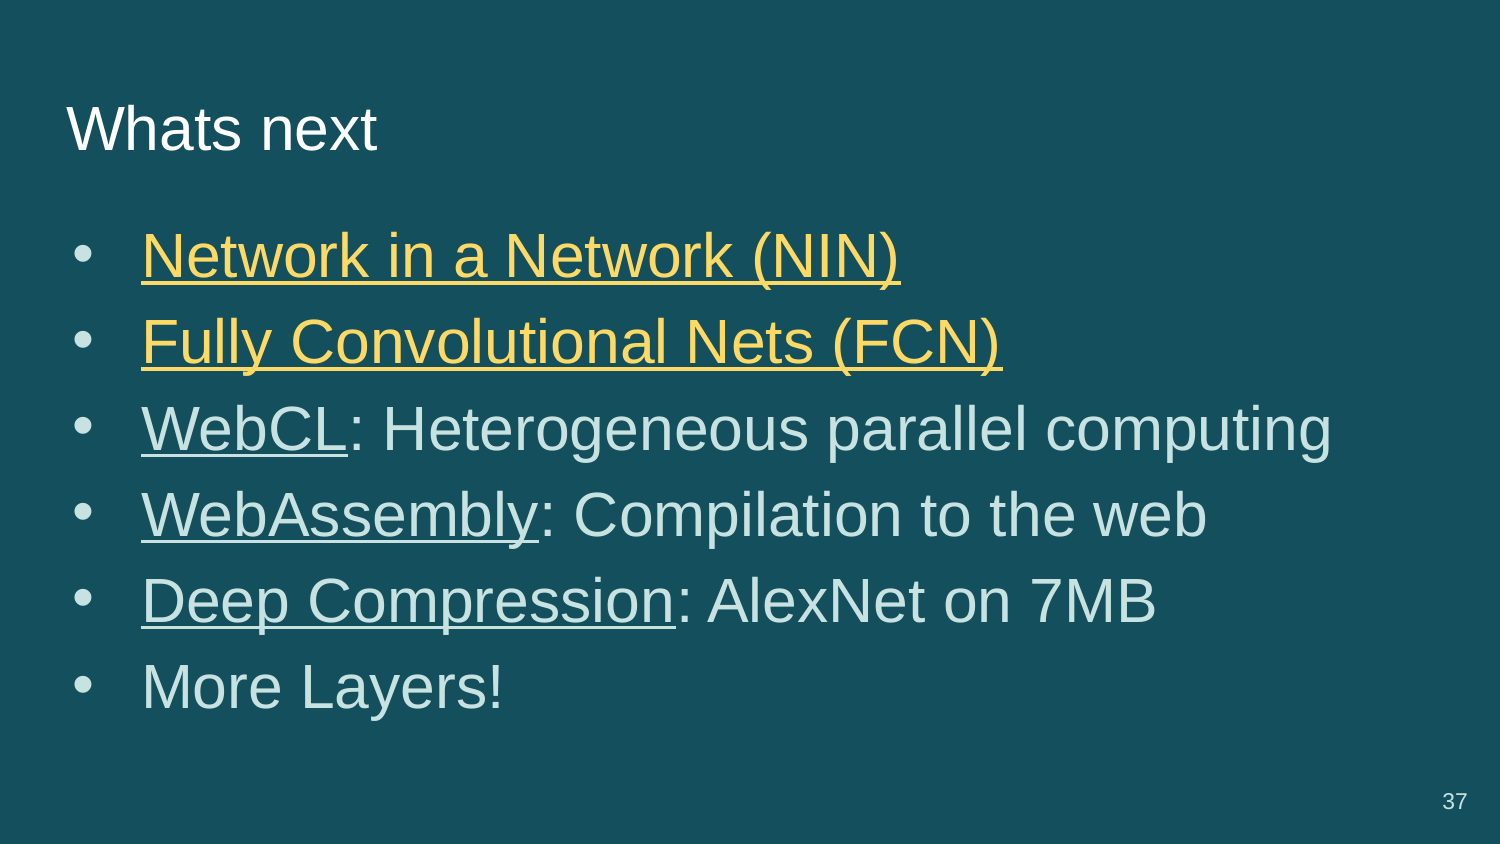

# Whats next
Network in a Network (NIN)
Fully Convolutional Nets (FCN)
WebCL: Heterogeneous parallel computing
WebAssembly: Compilation to the web
Deep Compression: AlexNet on 7MB
More Layers!
37